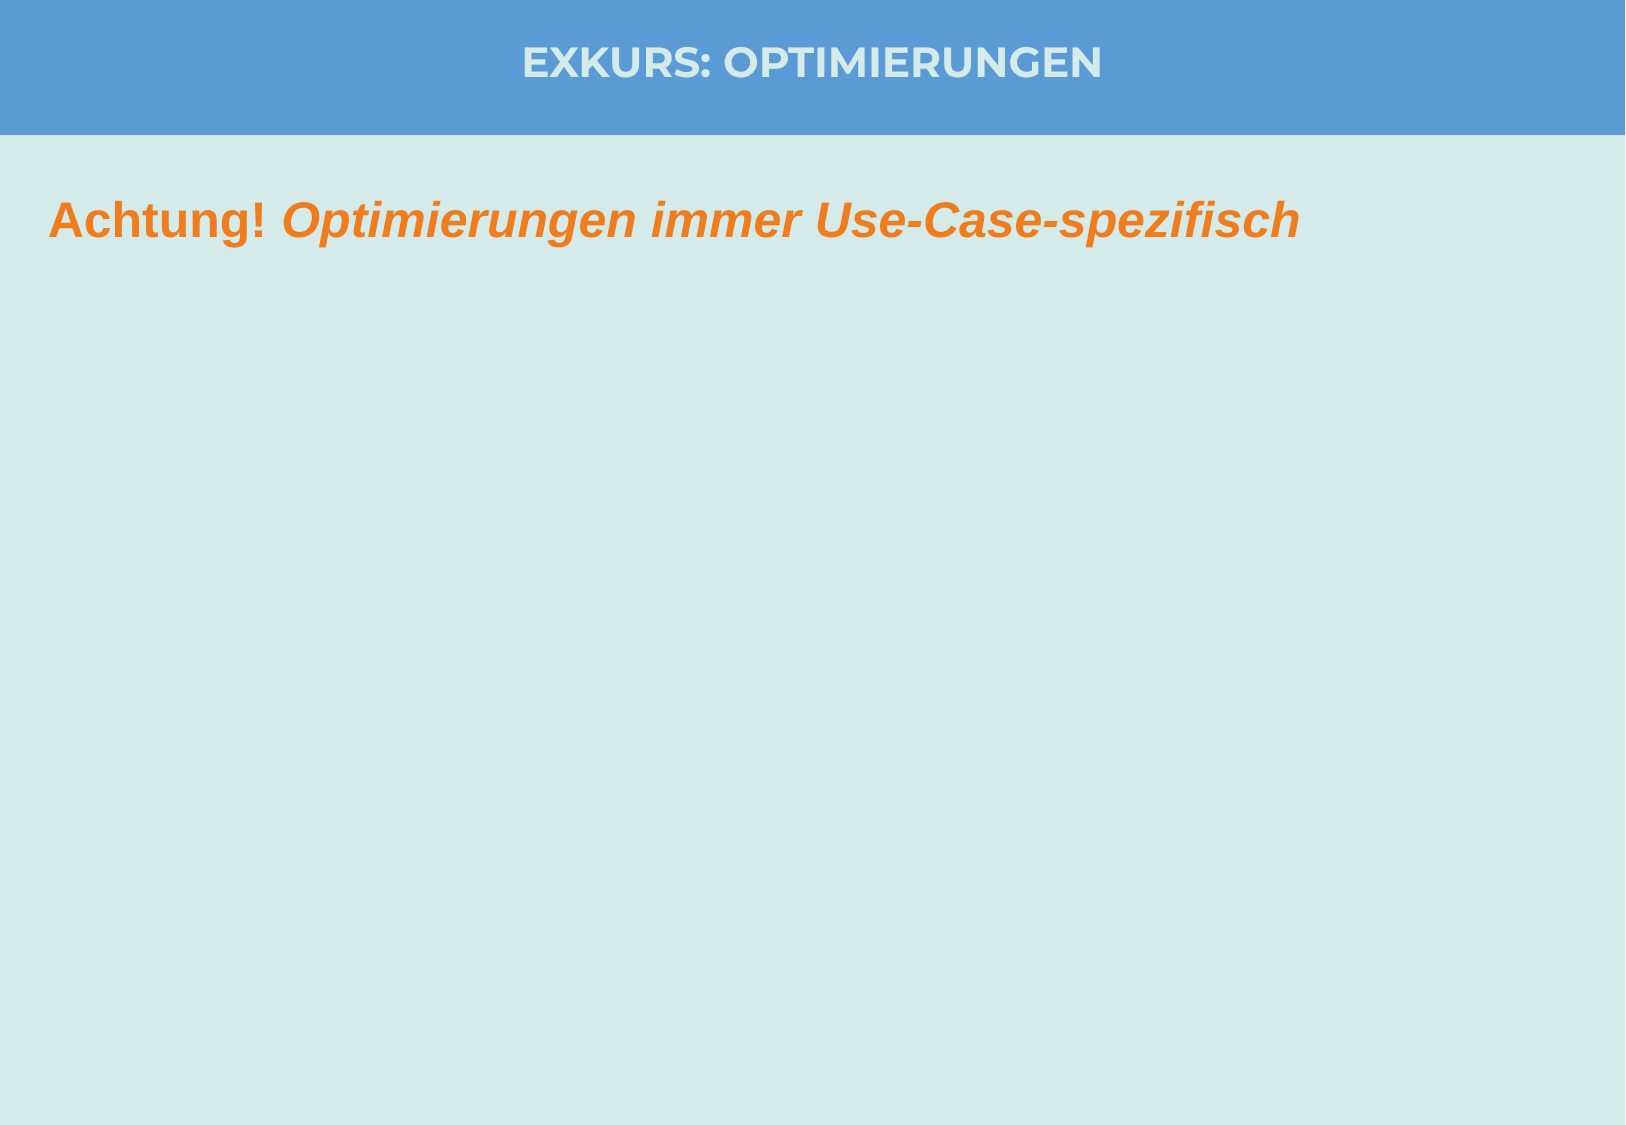

# Exkurs: Optimierungen
Achtung! Optimierungen immer Use-Case-spezifisch